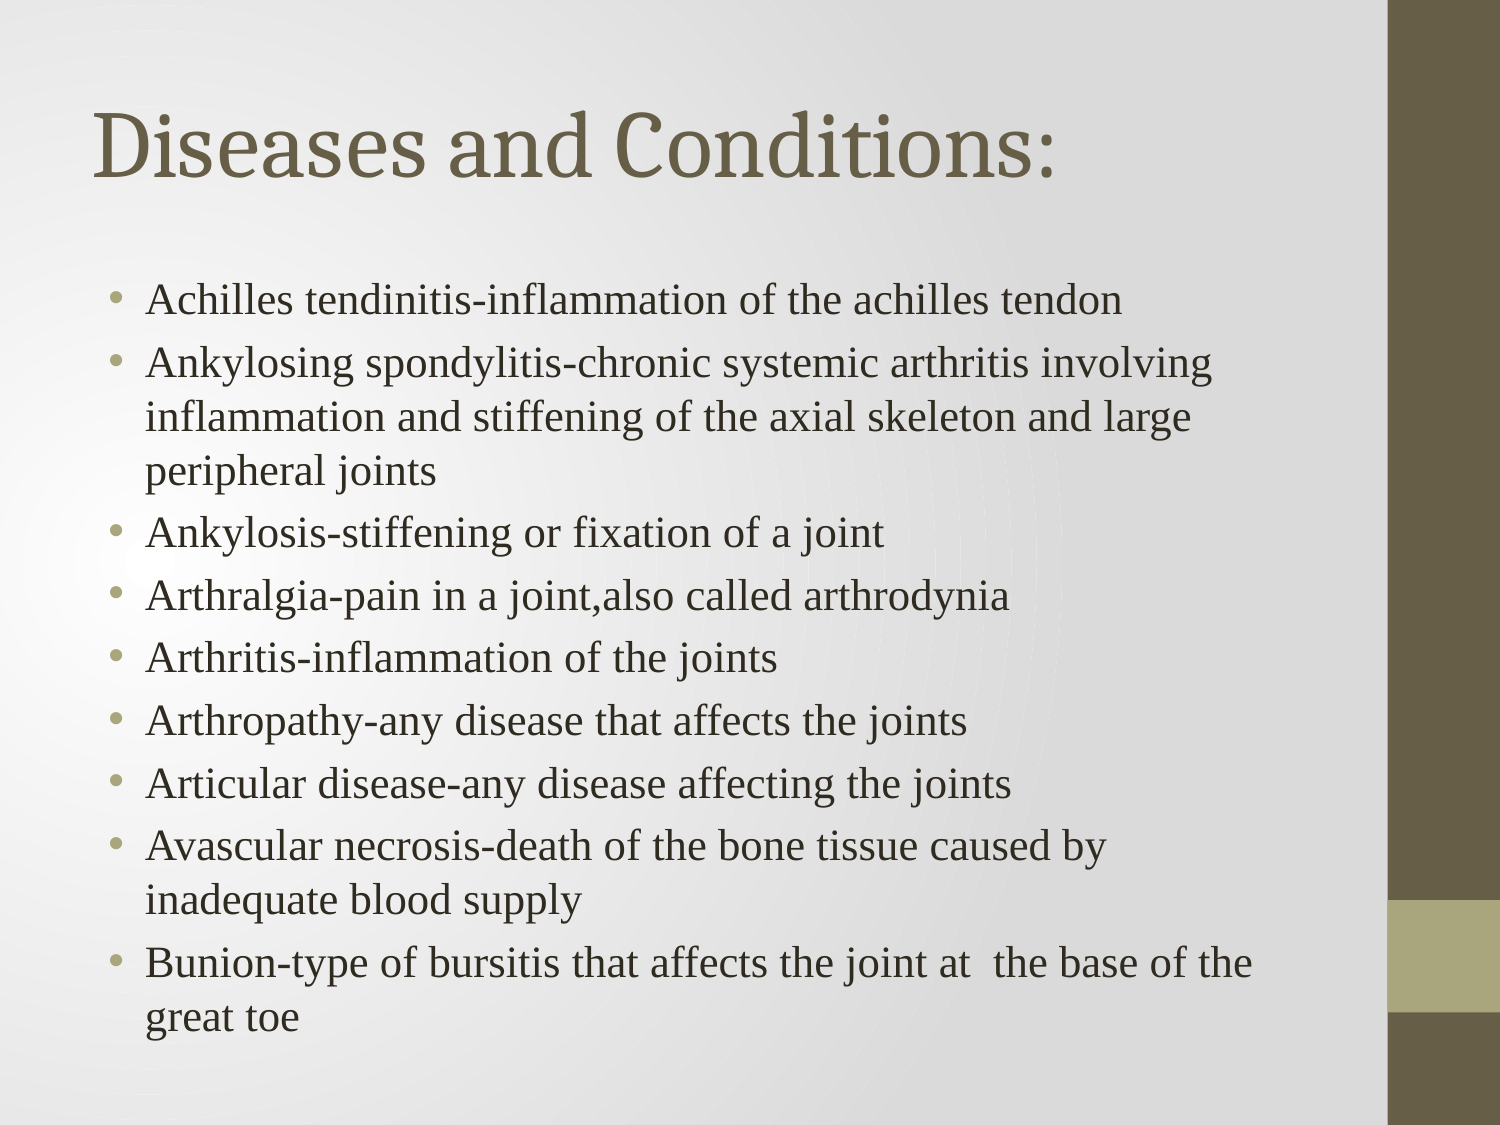

# Diseases and Conditions:
Achilles tendinitis-inflammation of the achilles tendon
Ankylosing spondylitis-chronic systemic arthritis involving inflammation and stiffening of the axial skeleton and large peripheral joints
Ankylosis-stiffening or fixation of a joint
Arthralgia-pain in a joint,also called arthrodynia
Arthritis-inflammation of the joints
Arthropathy-any disease that affects the joints
Articular disease-any disease affecting the joints
Avascular necrosis-death of the bone tissue caused by inadequate blood supply
Bunion-type of bursitis that affects the joint at  the base of the great toe